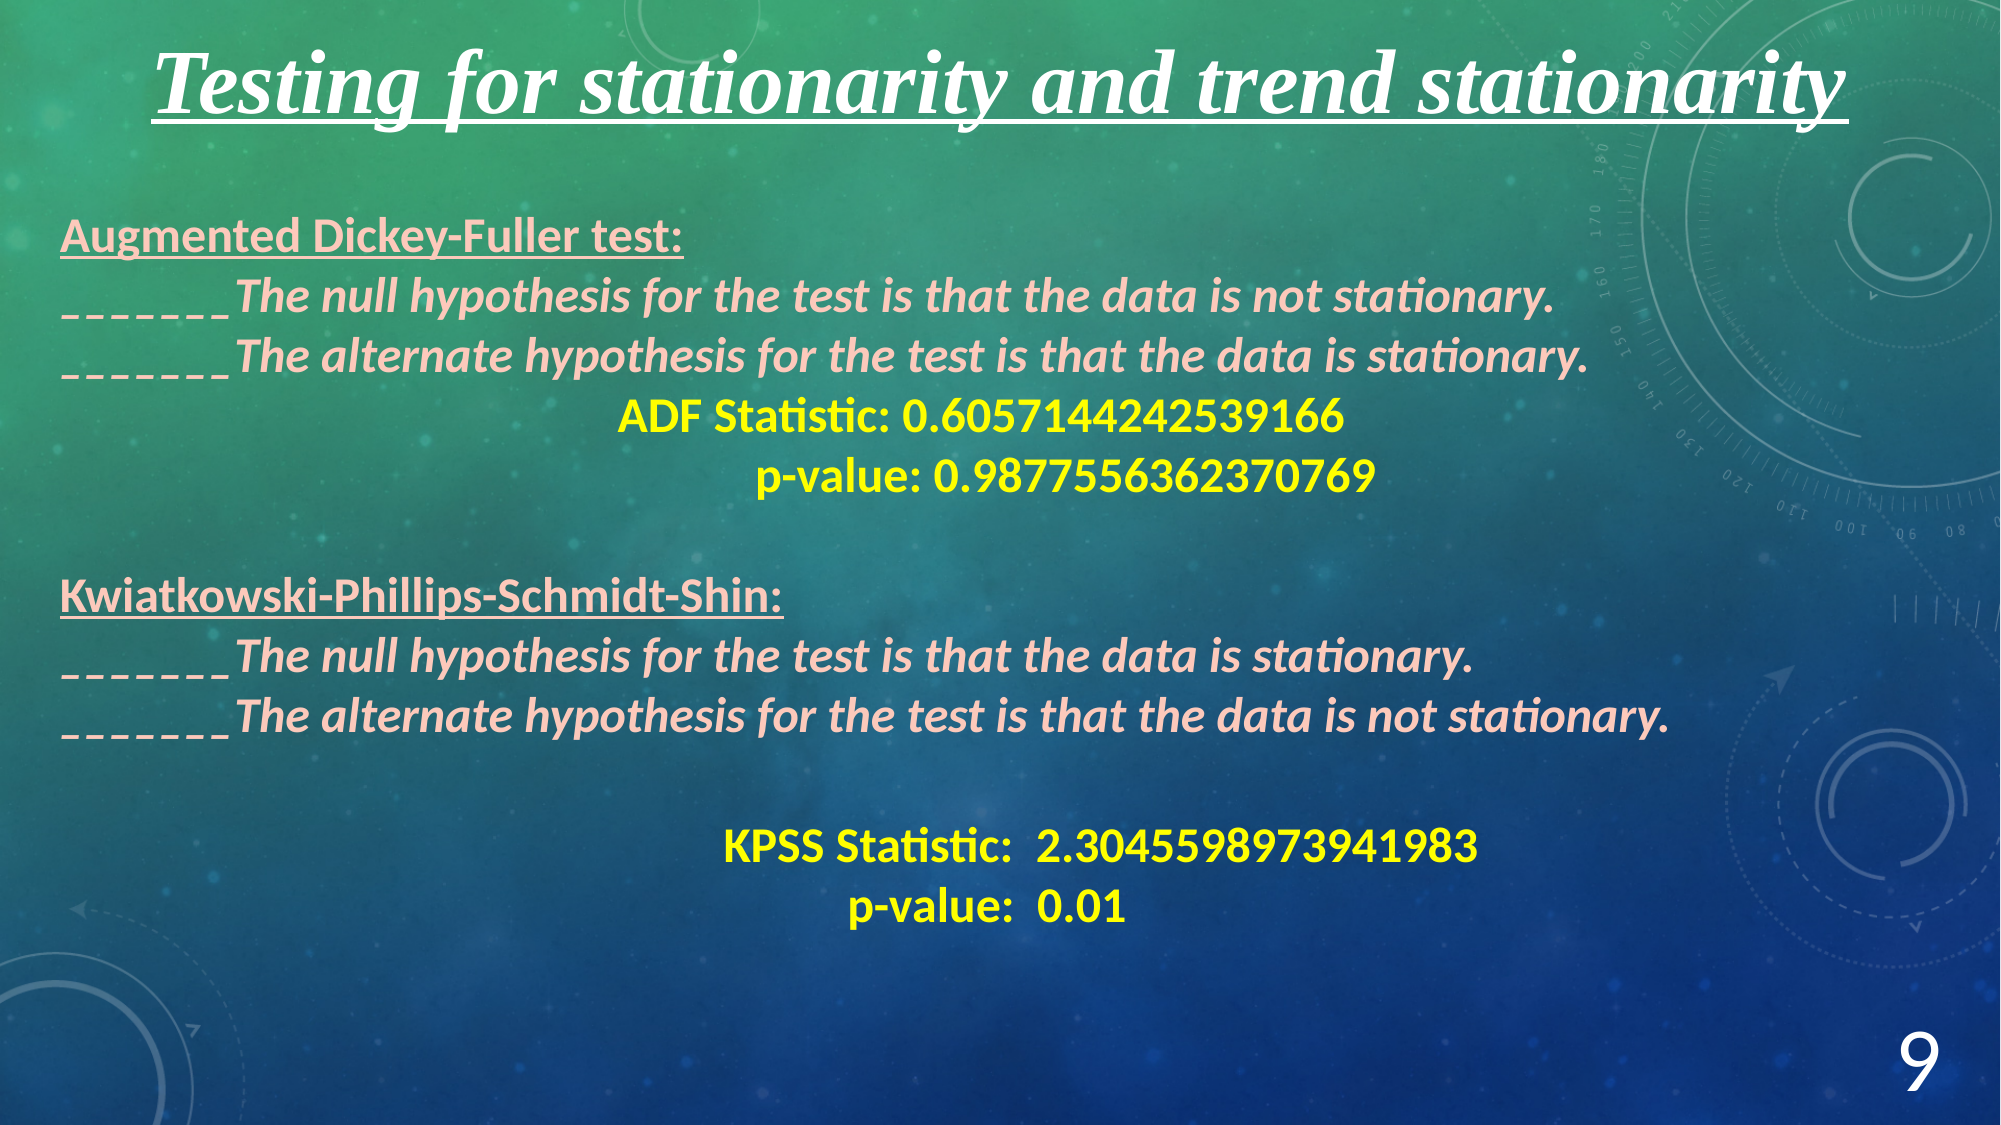

Testing for stationarity and trend stationarity

Augmented Dickey-Fuller test:
_______The null hypothesis for the test is that the data is not stationary.
_______The alternate hypothesis for the test is that the data is stationary.
ADF Statistic: 0.6057144242539166
          p-value: 0.9877556362370769

Kwiatkowski-Phillips-Schmidt-Shin:
_______The null hypothesis for the test is that the data is stationary.
_______The alternate hypothesis for the test is that the data is not stationary.

                                                           KPSS Statistic:  2.3045598973941983
                                                                      p-value:  0.01

9